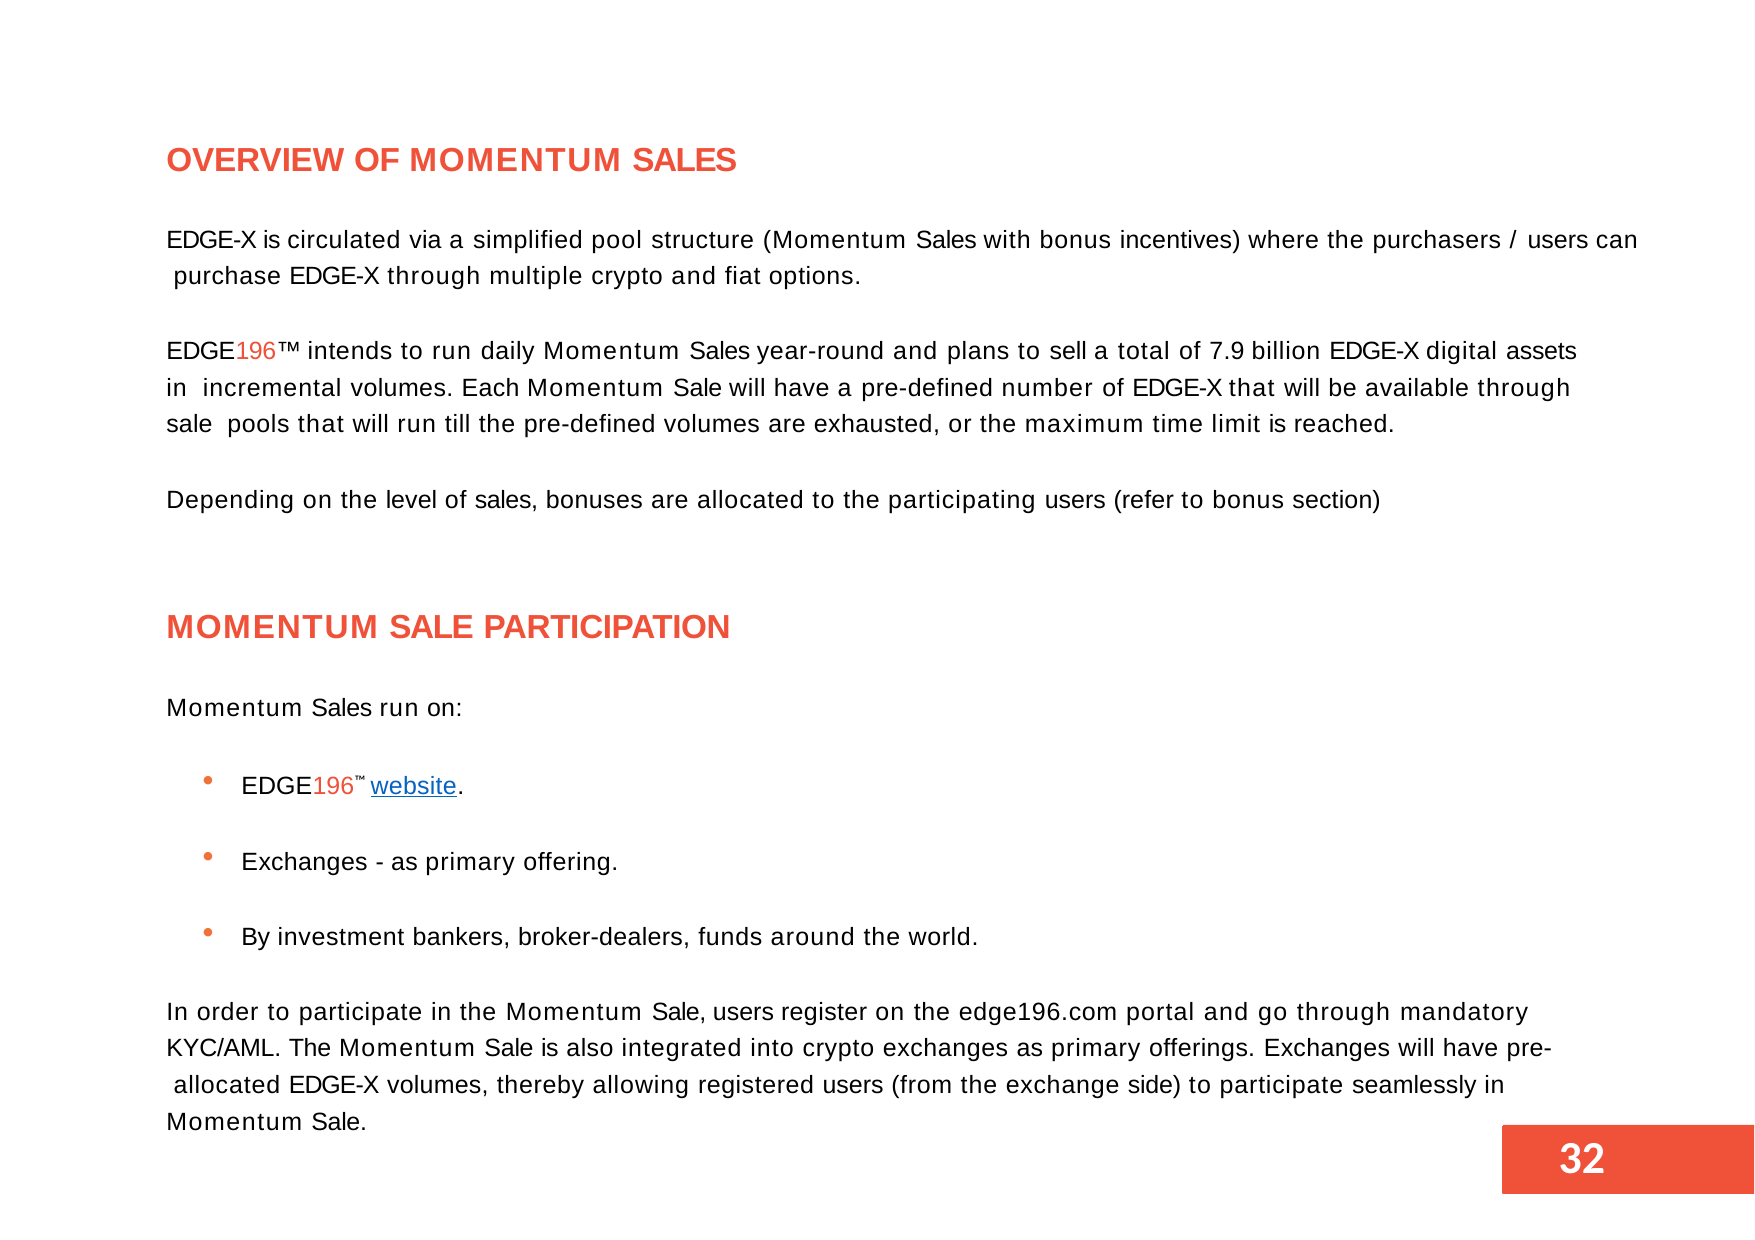

OVERVIEW OF MOMENTUM SALES
EDGE-X is circulated via a simplified pool structure (Momentum Sales with bonus incentives) where the purchasers / users can  purchase EDGE-X through multiple crypto and fiat options.

EDGE196™ intends to run daily Momentum Sales year-round and plans to sell a total of 7.9 billion EDGE-X digital assets in  incremental volumes. Each Momentum Sale will have a pre-defined number of EDGE-X that will be available through sale  pools that will run till the pre-defined volumes are exhausted, or the maximum time limit is reached.

Depending on the level of sales, bonuses are allocated to the participating users (refer to bonus section)
MOMENTUM SALE PARTICIPATION

Momentum Sales run on:

EDGE196™ website.

Exchanges - as primary offering.

By investment bankers, broker-dealers, funds around the world.

In order to participate in the Momentum Sale, users register on the edge196.com portal and go through mandatory  KYC/AML. The Momentum Sale is also integrated into crypto exchanges as primary offerings. Exchanges will have pre-  allocated EDGE-X volumes, thereby allowing registered users (from the exchange side) to participate seamlessly in  Momentum Sale.
32